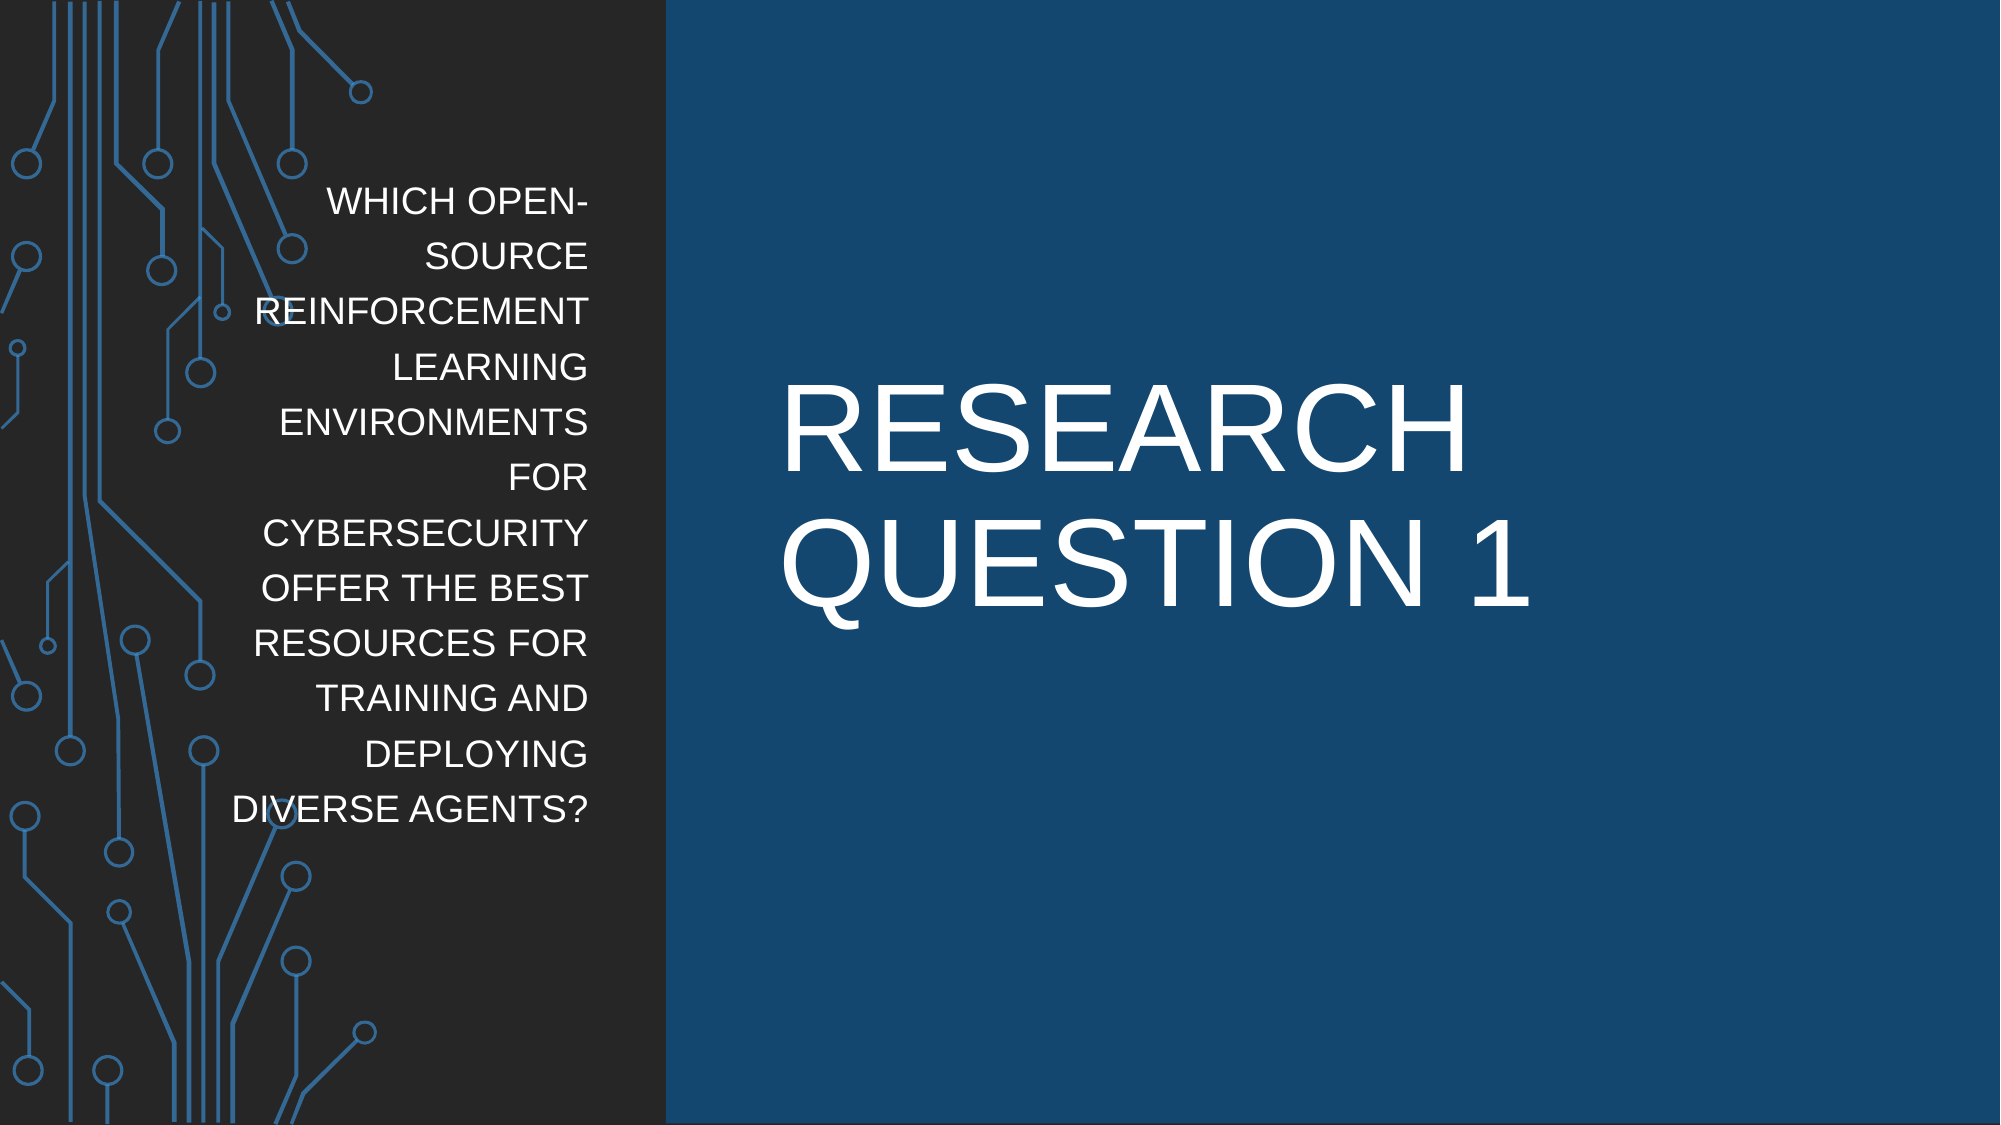

Which open-source reinforcement learning environments for cybersecurity offer the best resources for training and deploying diverse agents?
# Research question 1